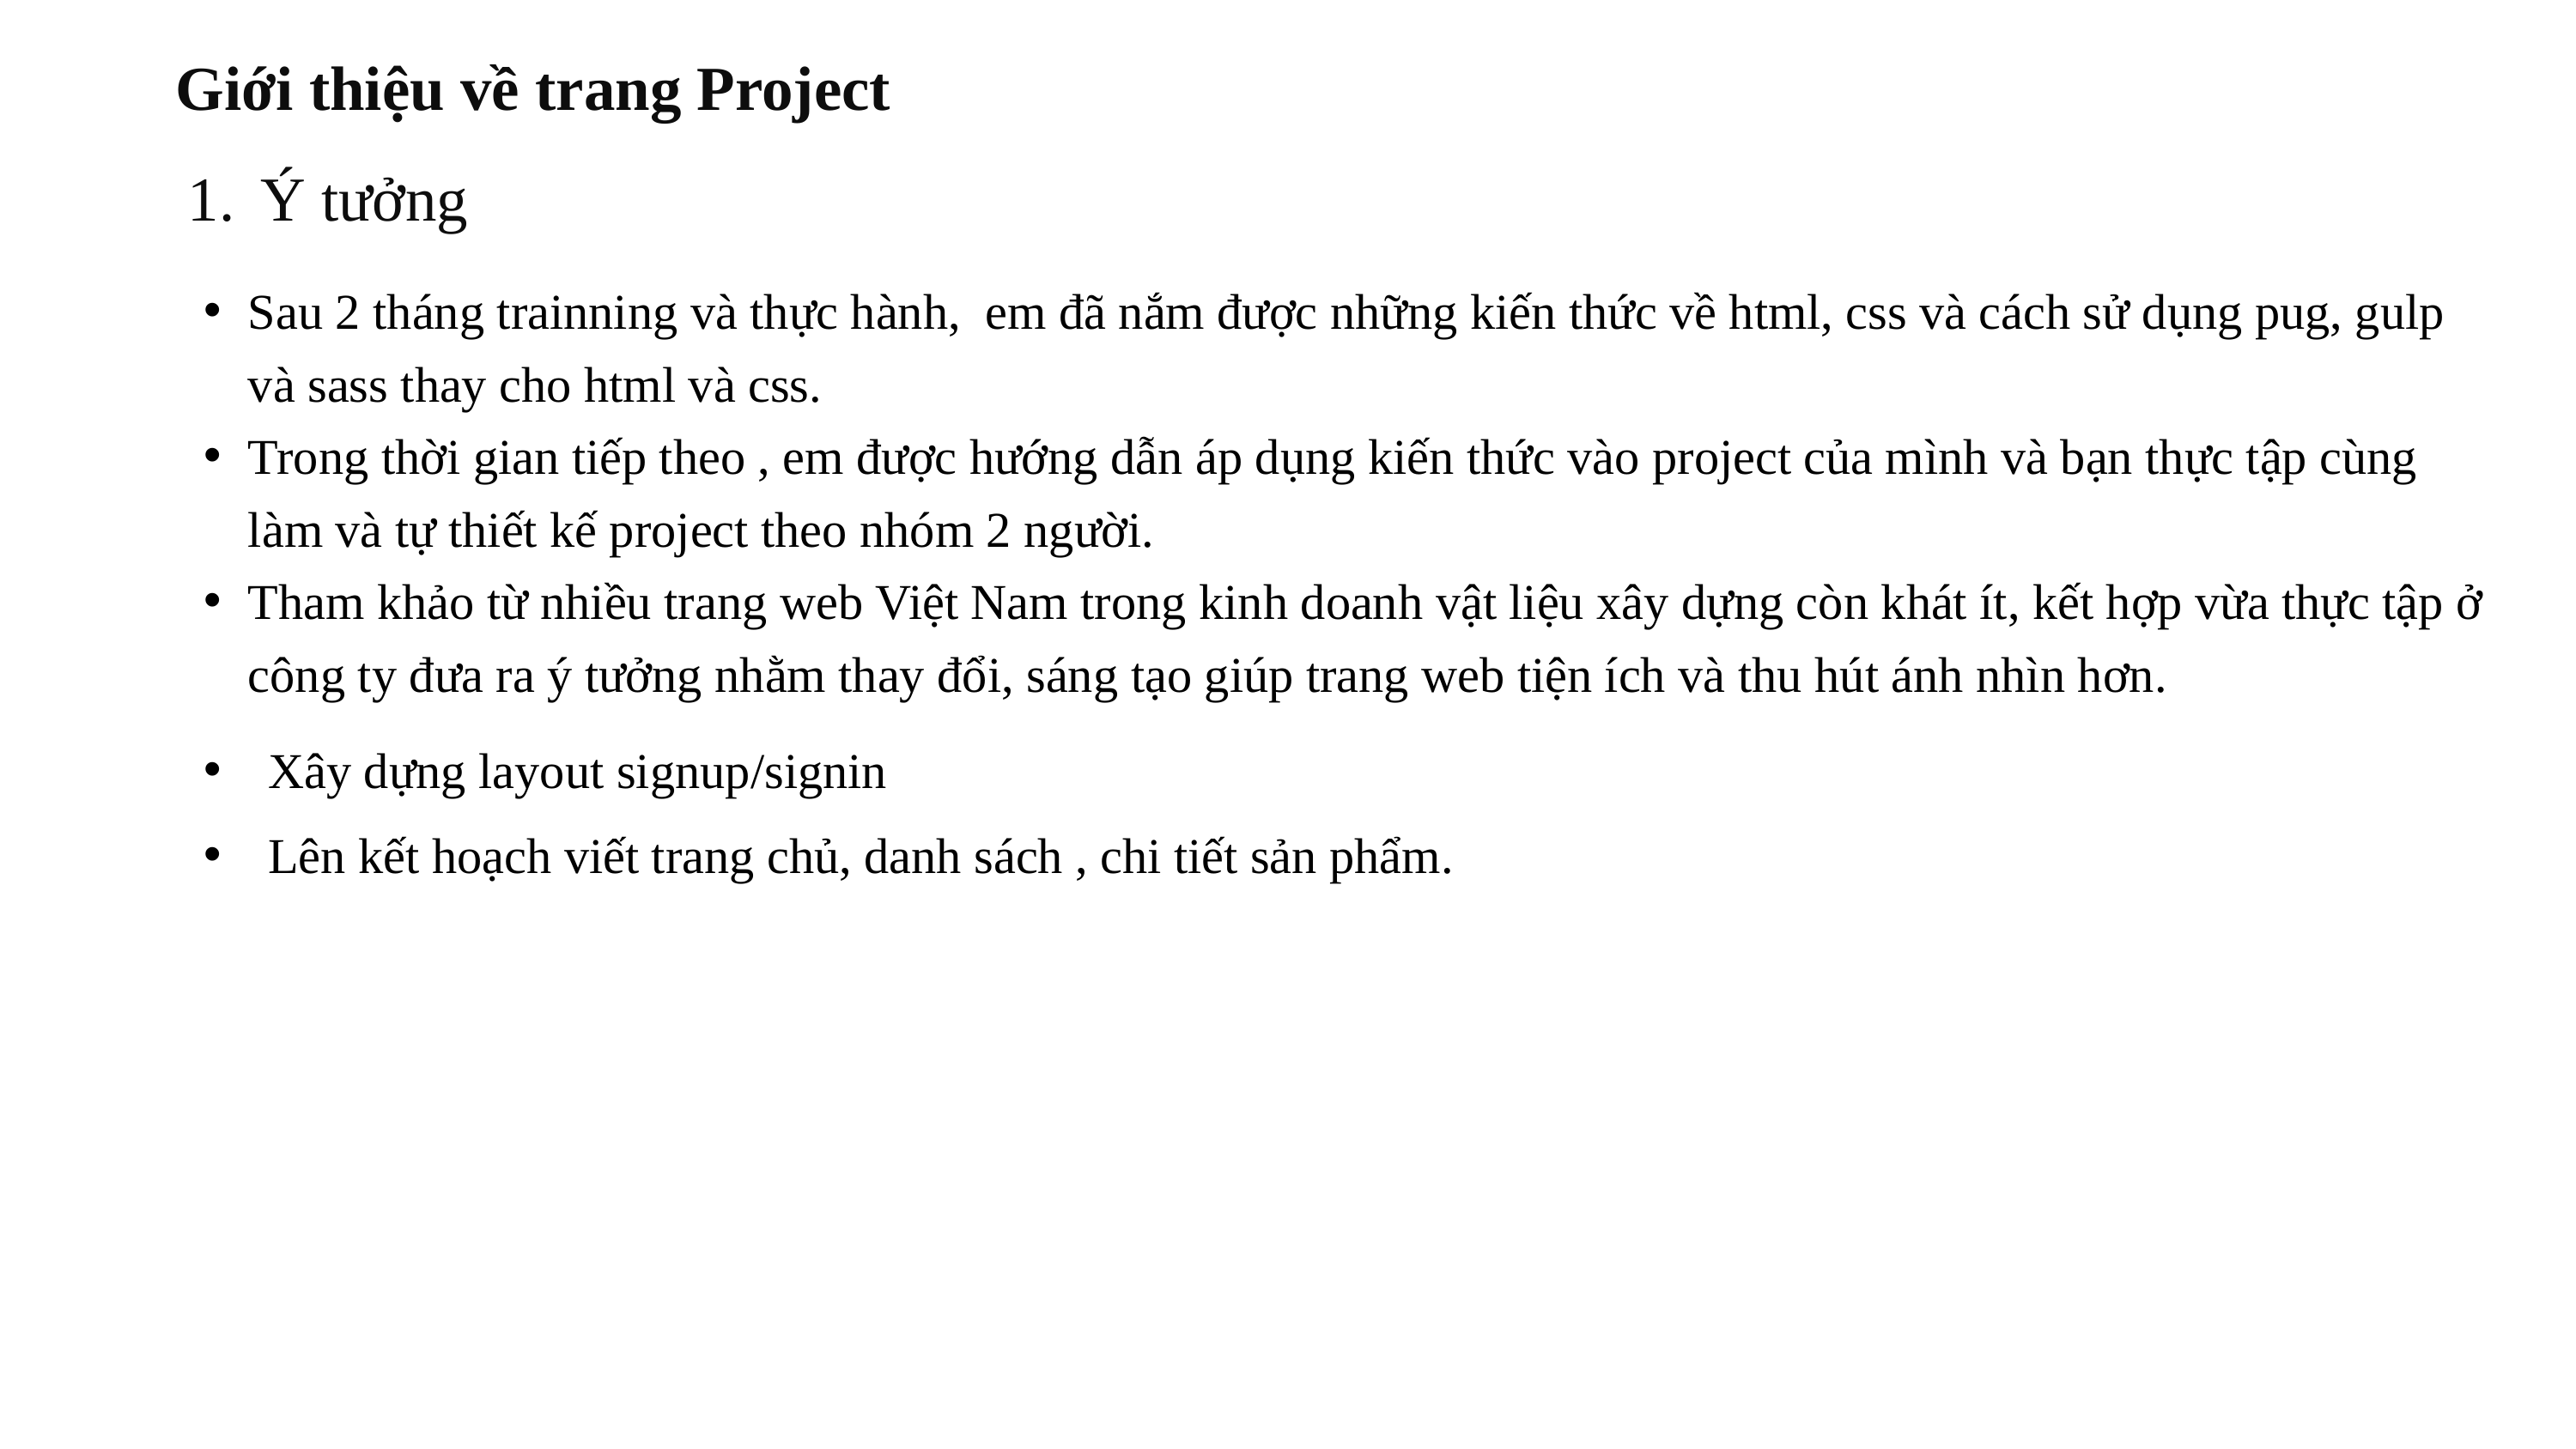

Giới thiệu về trang Project
Ý tưởng
Sau 2 tháng trainning và thực hành,  em đã nắm được những kiến thức về html, css và cách sử dụng pug, gulp và sass thay cho html và css.
Trong thời gian tiếp theo , em được hướng dẫn áp dụng kiến thức vào project của mình và bạn thực tập cùng làm và tự thiết kế project theo nhóm 2 người.
Tham khảo từ nhiều trang web Việt Nam trong kinh doanh vật liệu xây dựng còn khát ít, kết hợp vừa thực tập ở công ty đưa ra ý tưởng nhằm thay đổi, sáng tạo giúp trang web tiện ích và thu hút ánh nhìn hơn.

Xây dựng layout signup/signin
Lên kết hoạch viết trang chủ, danh sách , chi tiết sản phẩm.